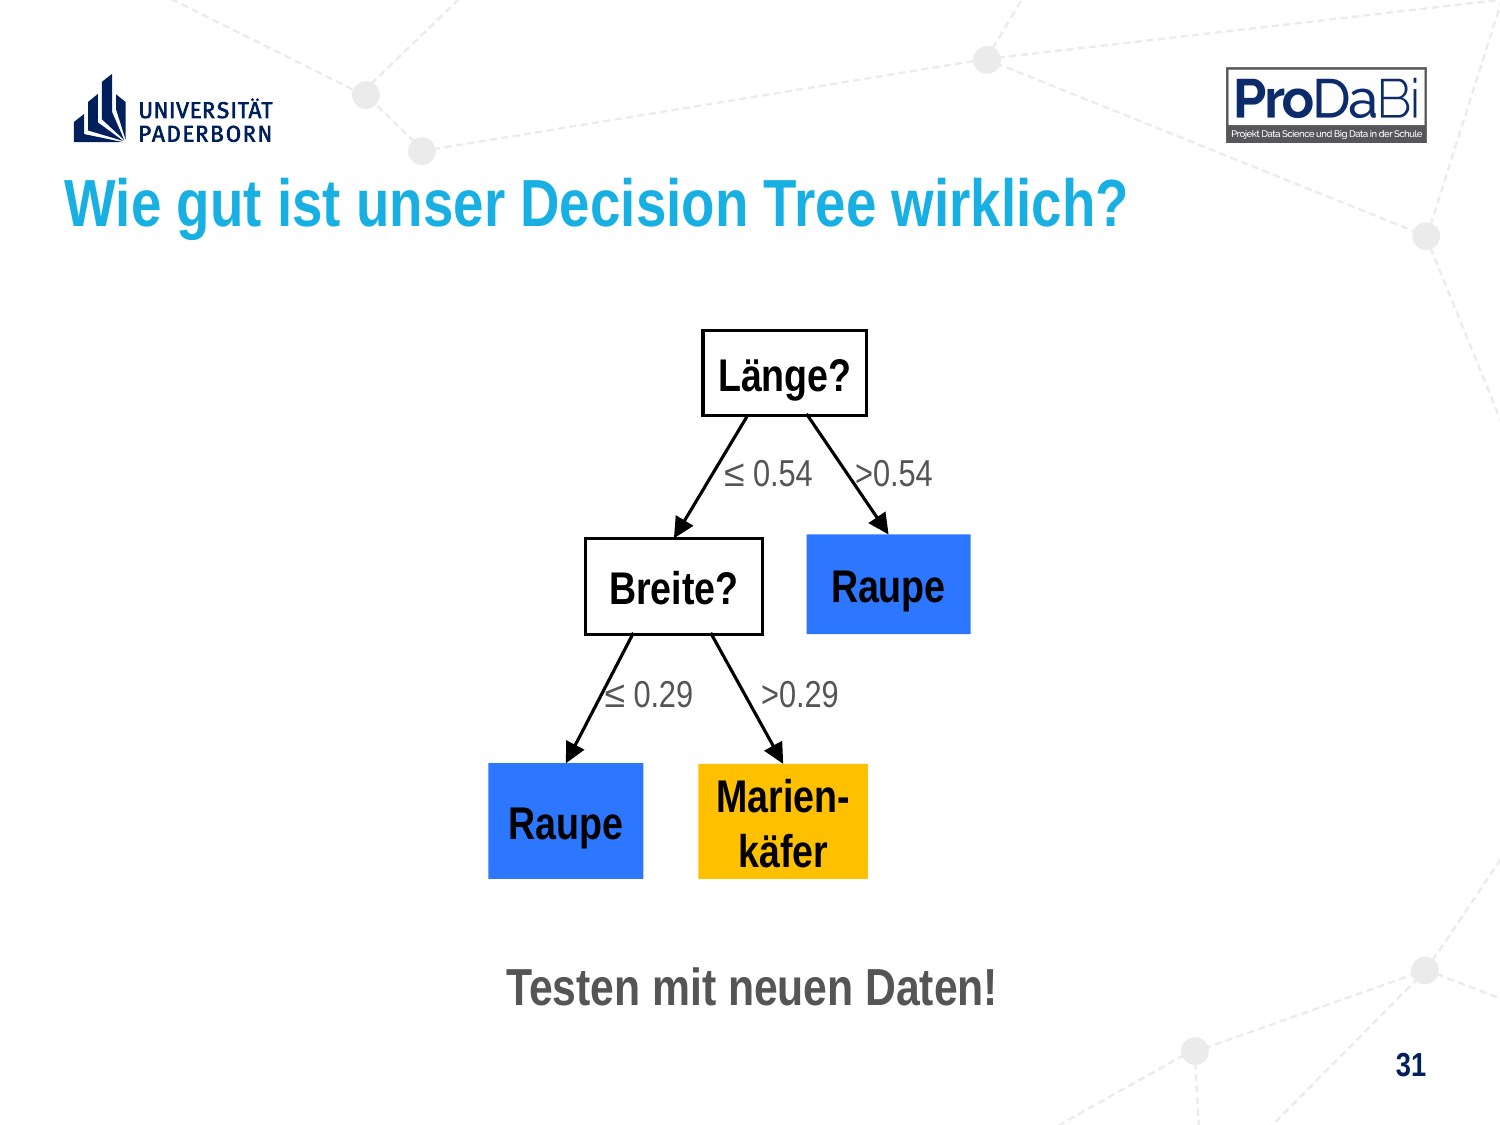

Wie gut ist unser Decision Tree wirklich?
Länge?
≤ 0.54     >0.54
Raupe
Breite?
≤ 0.29        >0.29
Raupe
Marien-käfer
Testen mit neuen Daten!
31